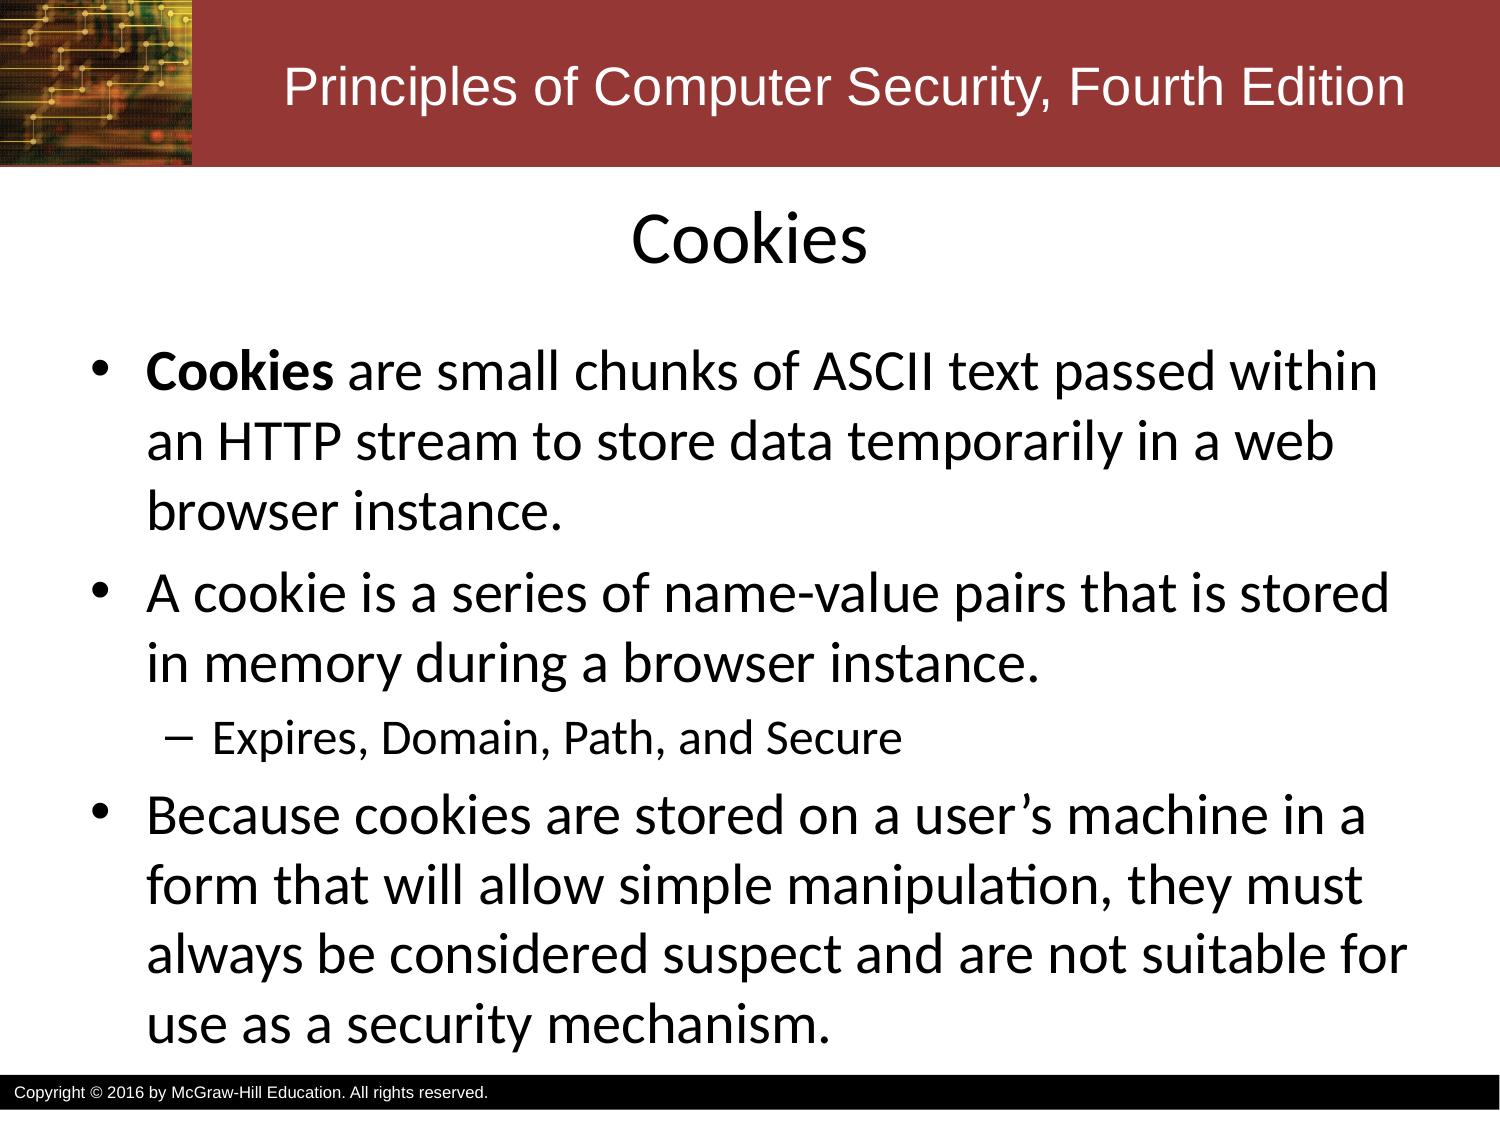

# Cookies
Cookies are small chunks of ASCII text passed within an HTTP stream to store data temporarily in a web browser instance.
A cookie is a series of name-value pairs that is stored in memory during a browser instance.
Expires, Domain, Path, and Secure
Because cookies are stored on a user’s machine in a form that will allow simple manipulation, they must always be considered suspect and are not suitable for use as a security mechanism.